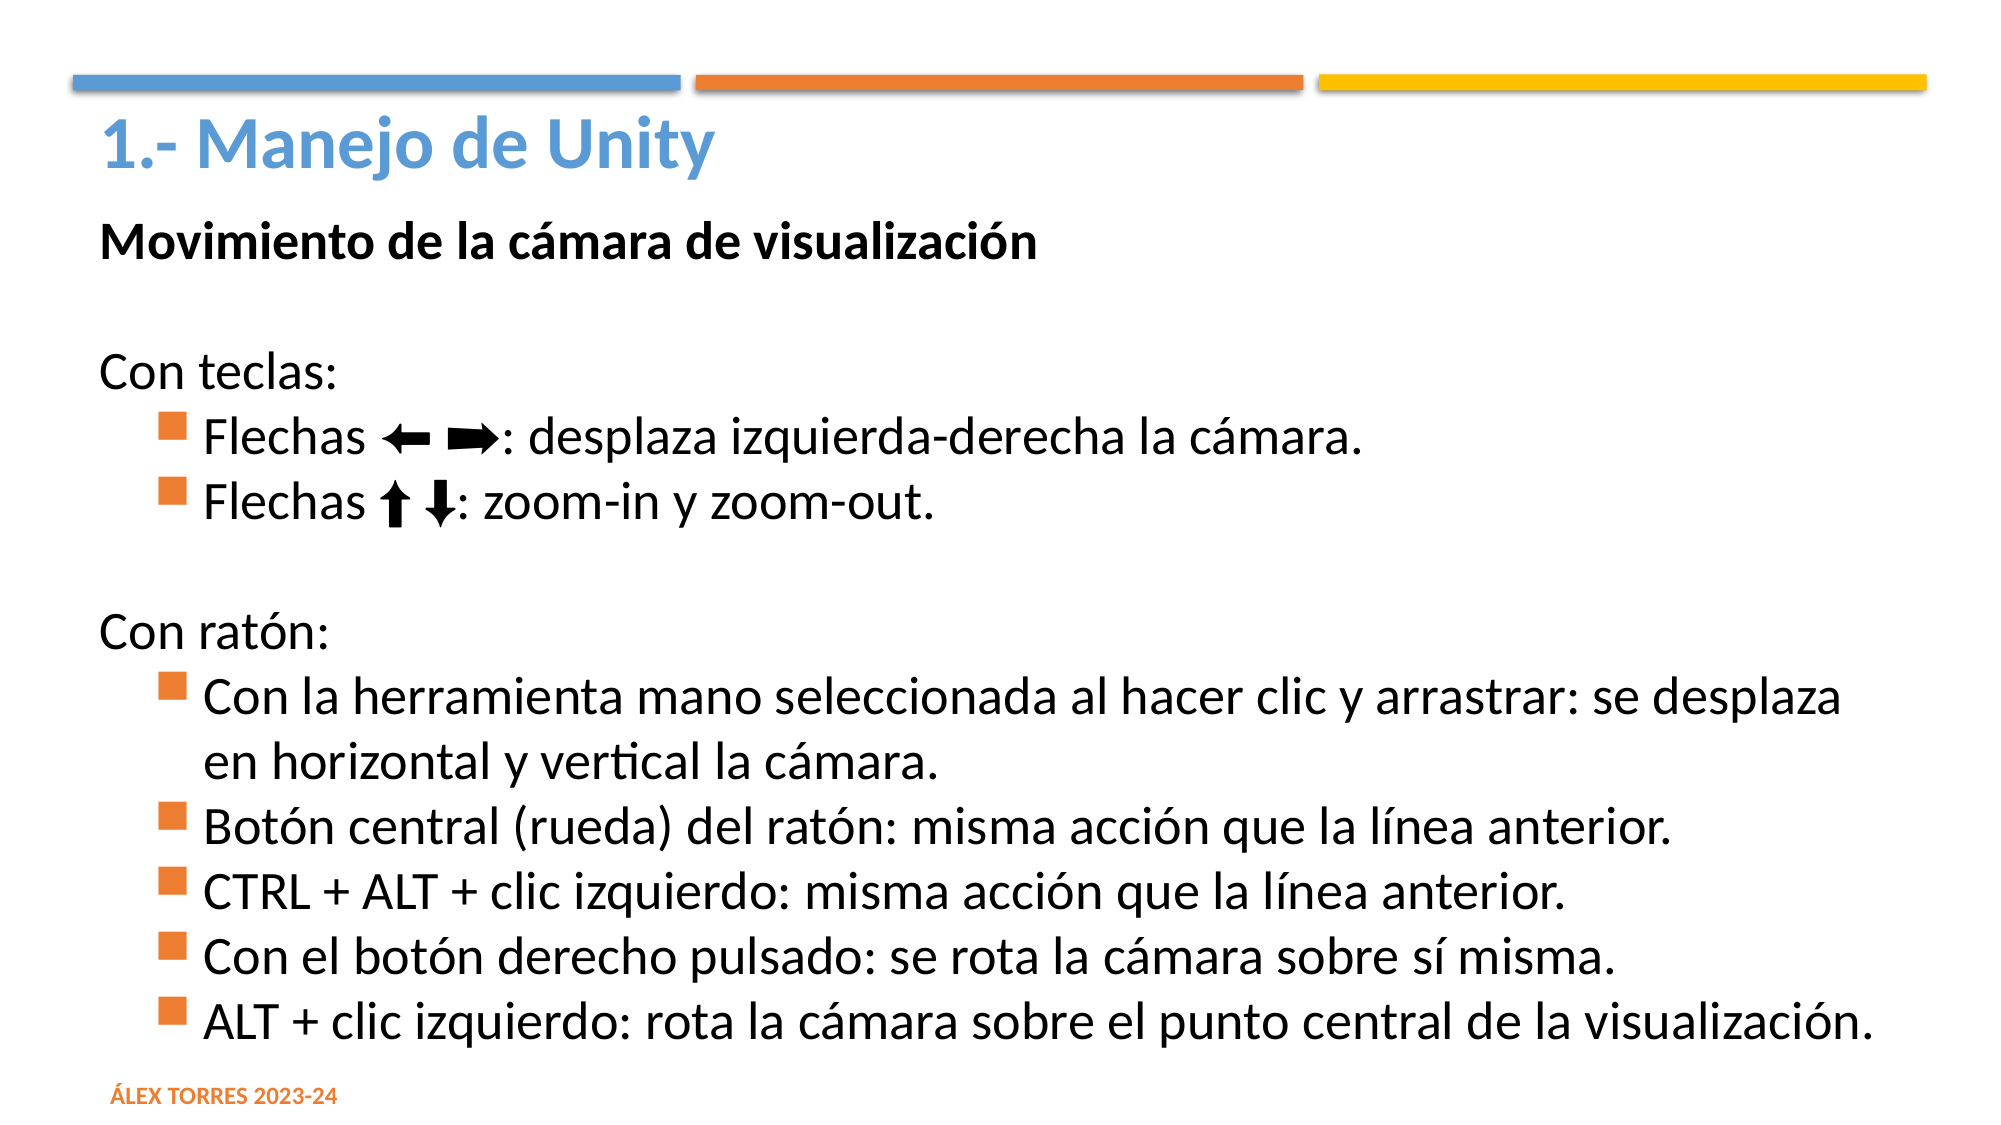

1.- Manejo de Unity
Movimiento de la cámara de visualización

Con teclas:
Flechas ⬅ ➡: desplaza izquierda-derecha la cámara.
Flechas ⬆ ⬇: zoom-in y zoom-out.

Con ratón:
Con la herramienta mano seleccionada al hacer clic y arrastrar: se desplaza en horizontal y vertical la cámara.
Botón central (rueda) del ratón: misma acción que la línea anterior.
CTRL + ALT + clic izquierdo: misma acción que la línea anterior.
Con el botón derecho pulsado: se rota la cámara sobre sí misma.
ALT + clic izquierdo: rota la cámara sobre el punto central de la visualización.